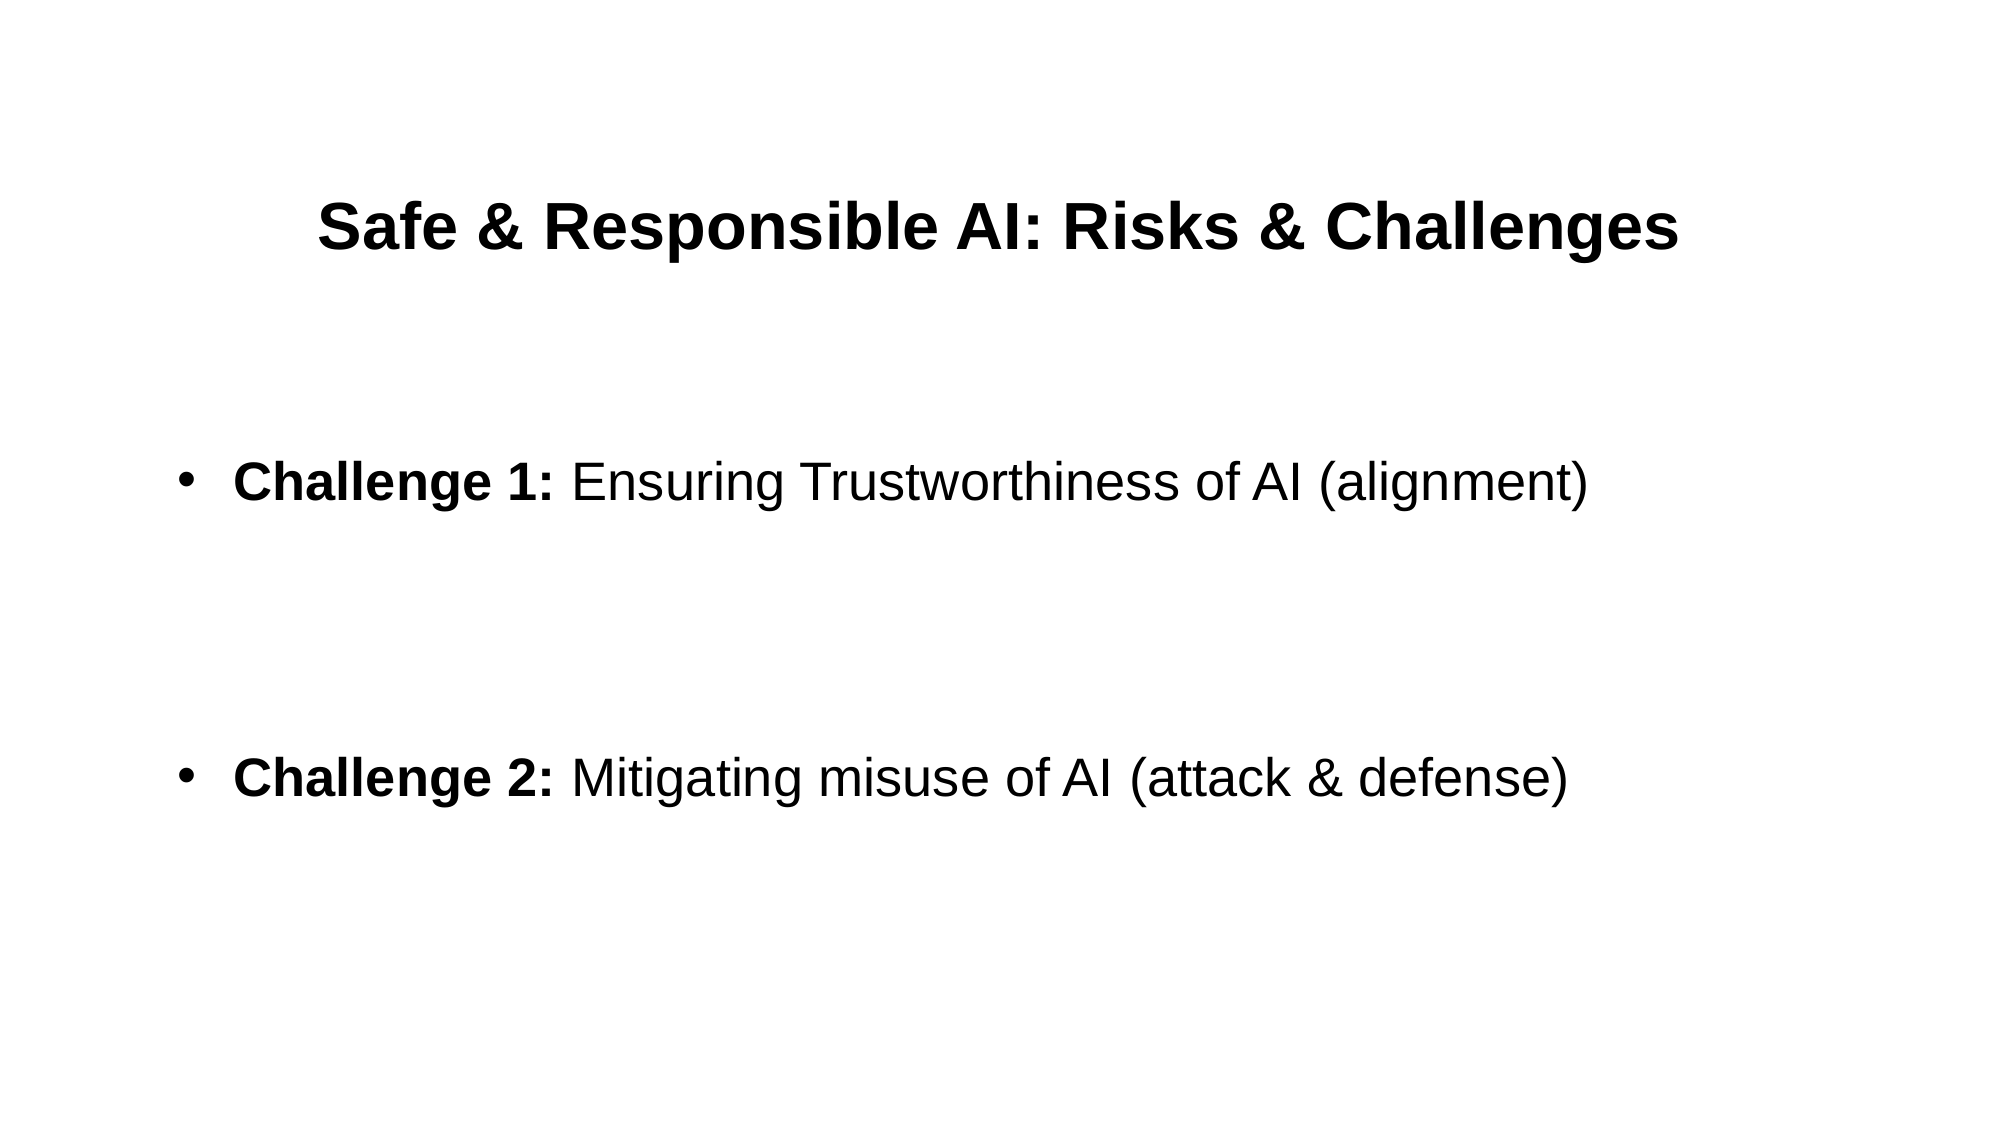

Safe & Responsible AI: Risks & Challenges
Challenge 1: Ensuring Trustworthiness of AI (alignment)
Challenge 2: Mitigating misuse of AI (attack & defense)